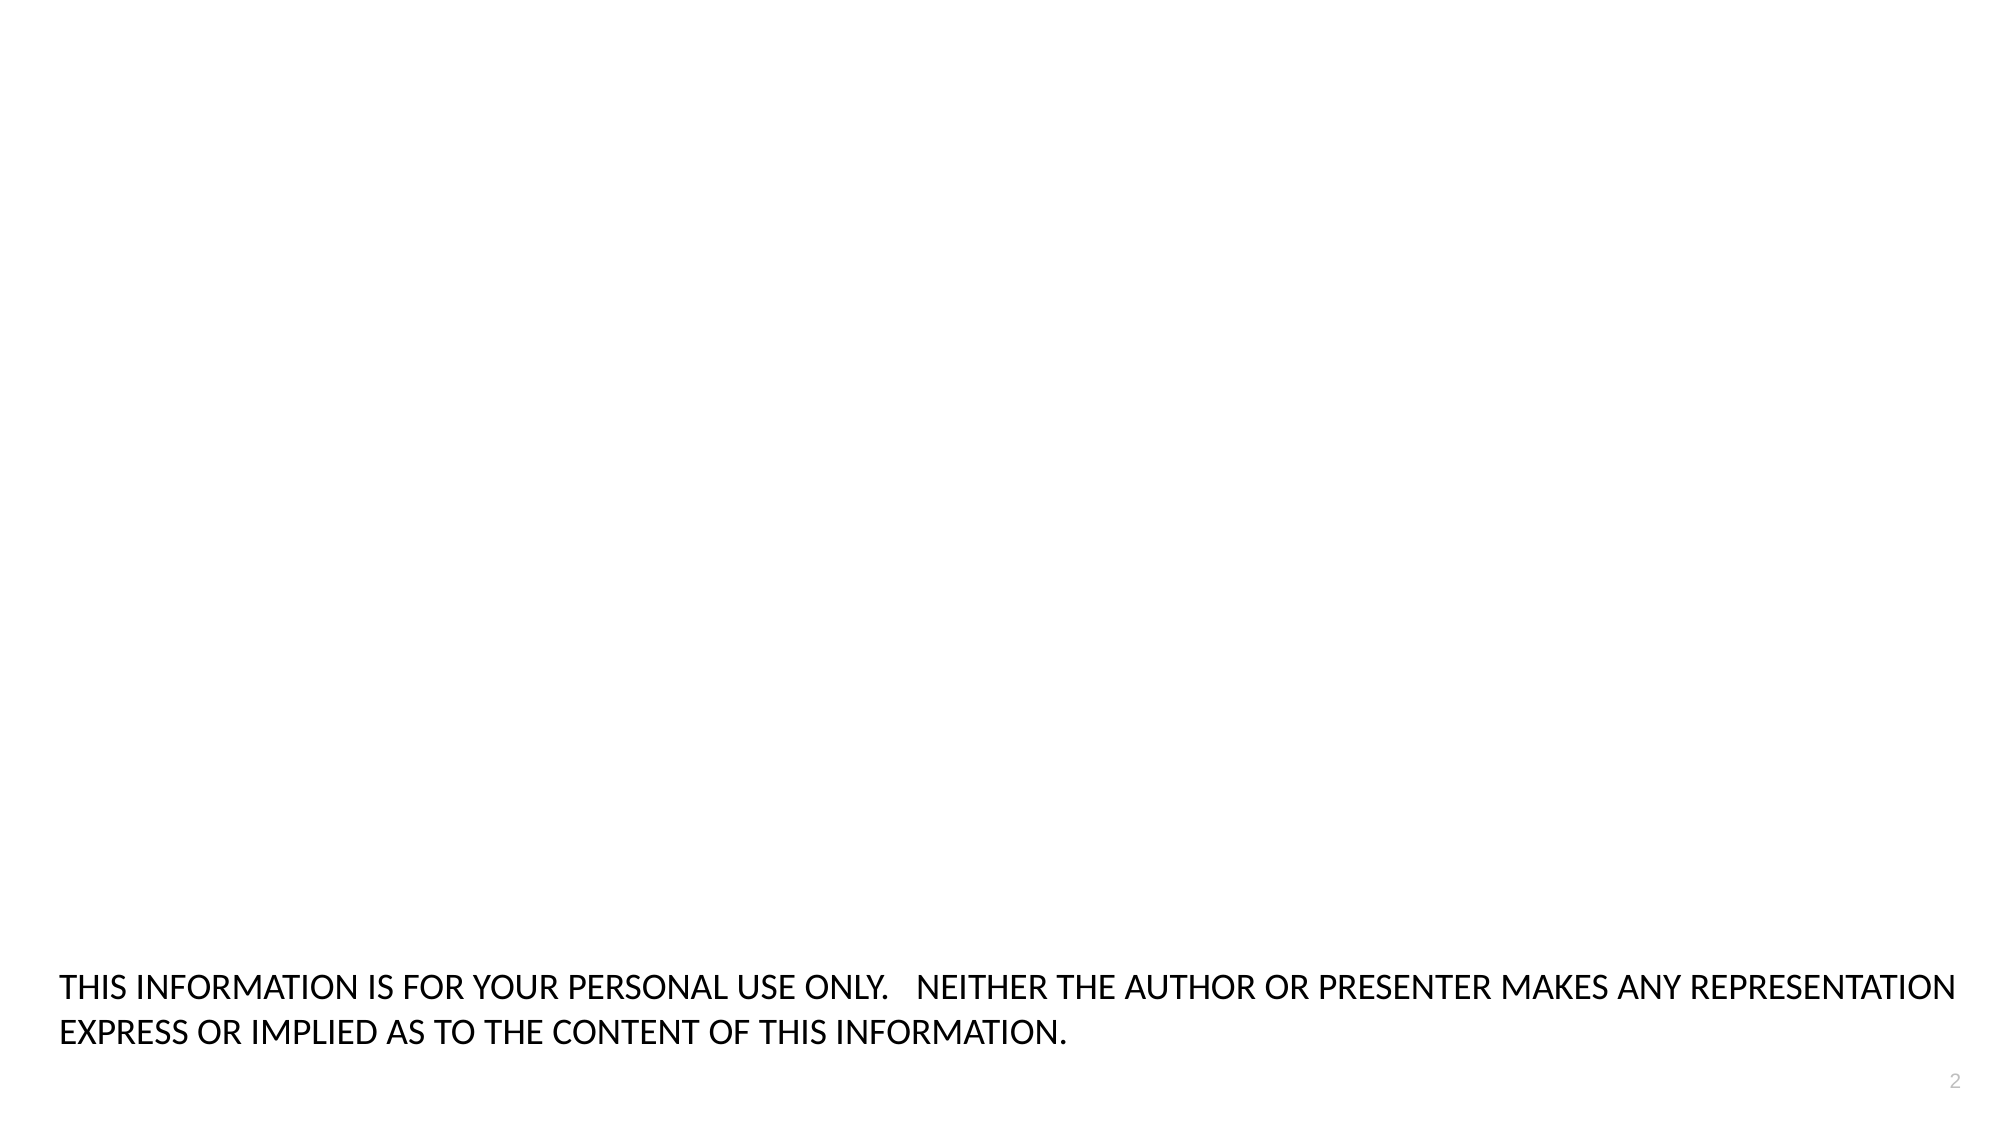

THIS INFORMATION IS FOR YOUR PERSONAL USE ONLY.   NEITHER THE AUTHOR OR PRESENTER MAKES ANY REPRESENTATION EXPRESS OR IMPLIED AS TO THE CONTENT OF THIS INFORMATION.
2